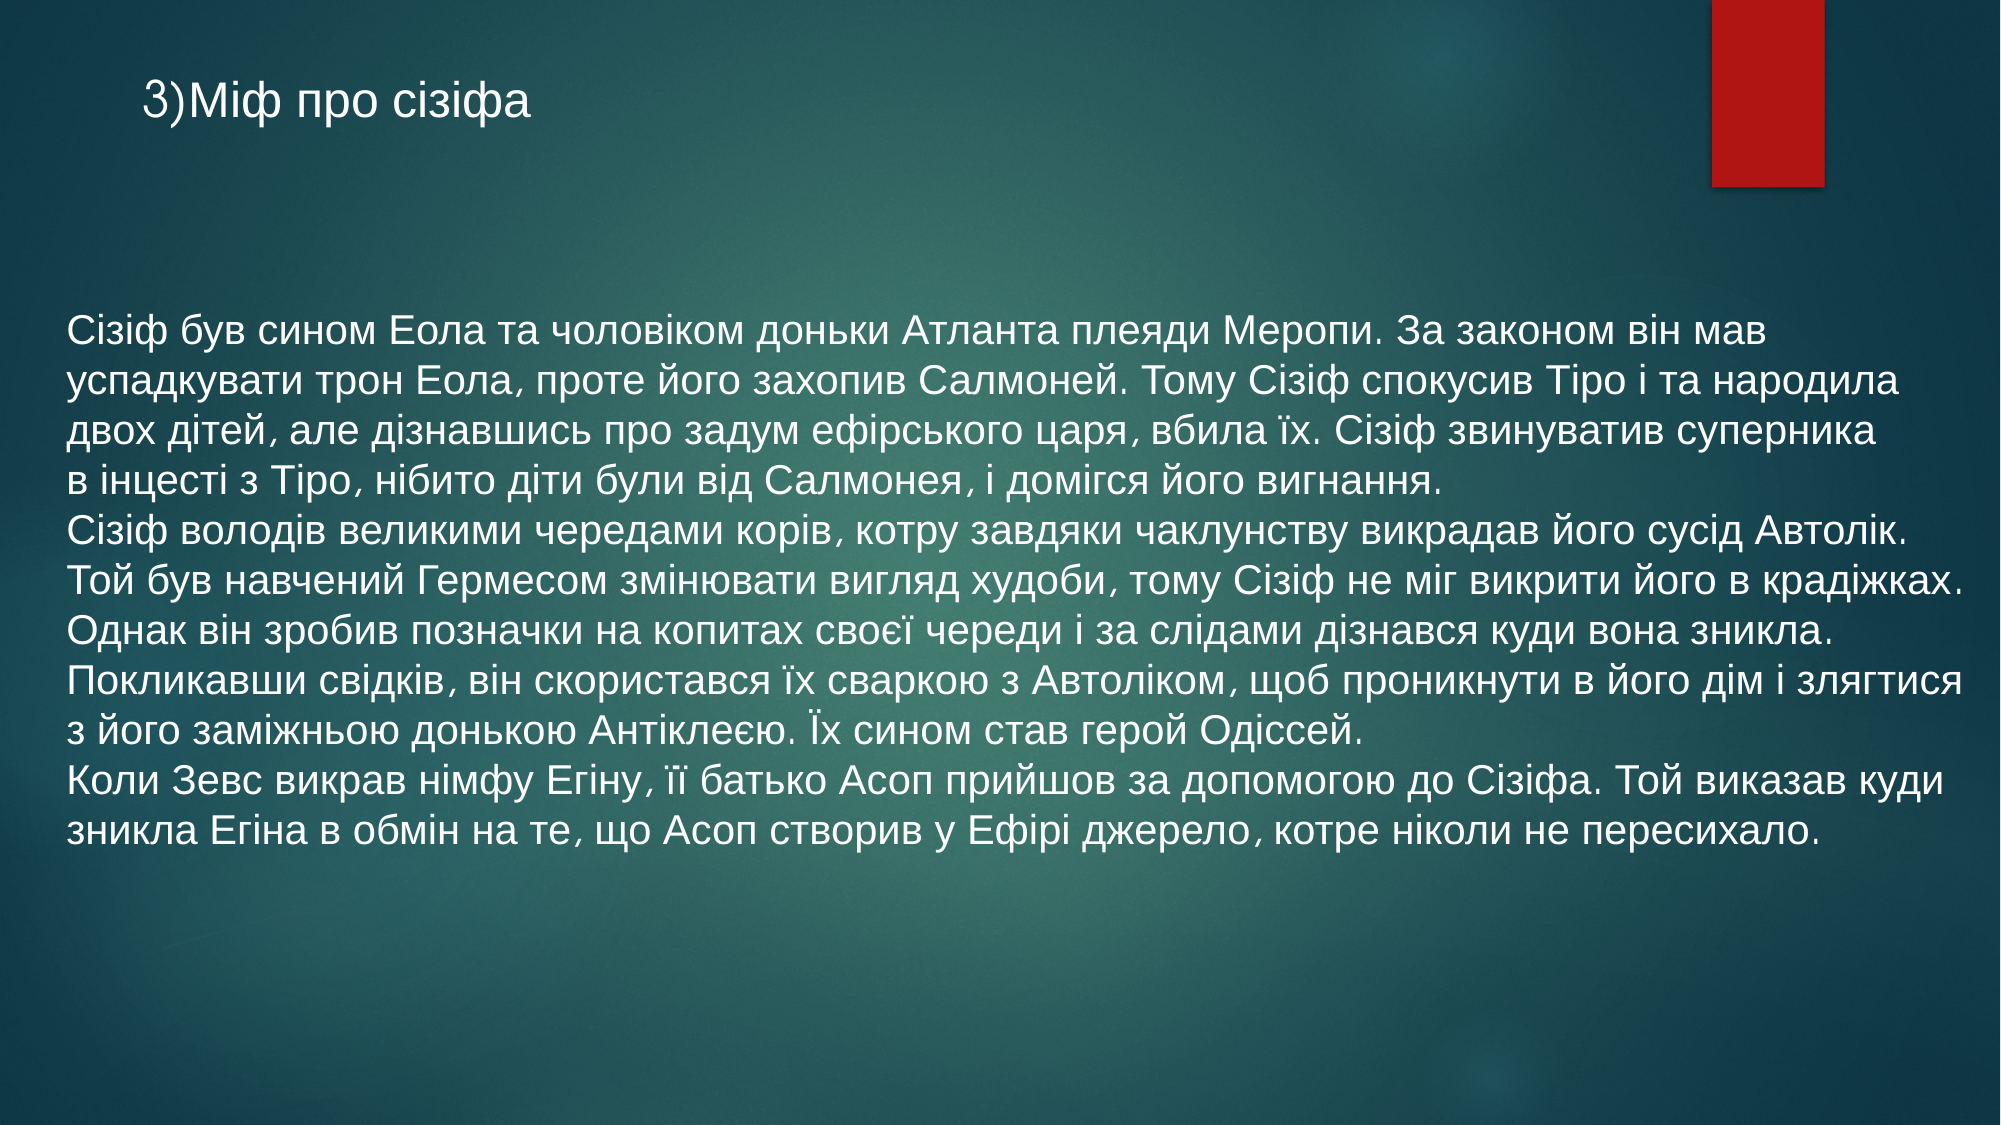

3)Міф про сізіфа
Сізіф був сином Еола та чоловіком доньки Атланта плеяди Меропи. За законом він мав успадкувати трон Еола, проте його захопив Салмоней. Тому Сізіф спокусив Тіро і та народила двох дітей, але дізнавшись про задум ефірського царя, вбила їх. Сізіф звинуватив суперника в інцесті з Тіро, нібито діти були від Салмонея, і домігся його вигнання.
Сізіф володів великими чередами корів, котру завдяки чаклунству викрадав його сусід Автолік. Той був навчений Гермесом змінювати вигляд худоби, тому Сізіф не міг викрити його в крадіжках. Однак він зробив позначки на копитах своєї череди і за слідами дізнався куди вона зникла. Покликавши свідків, він скористався їх сваркою з Автоліком, щоб проникнути в його дім і злягтися з його заміжньою донькою Антіклеєю. Їх сином став герой Одіссей.
Коли Зевс викрав німфу Егіну, її батько Асоп прийшов за допомогою до Сізіфа. Той виказав куди зникла Егіна в обмін на те, що Асоп створив у Ефірі джерело, котре ніколи не пересихало.